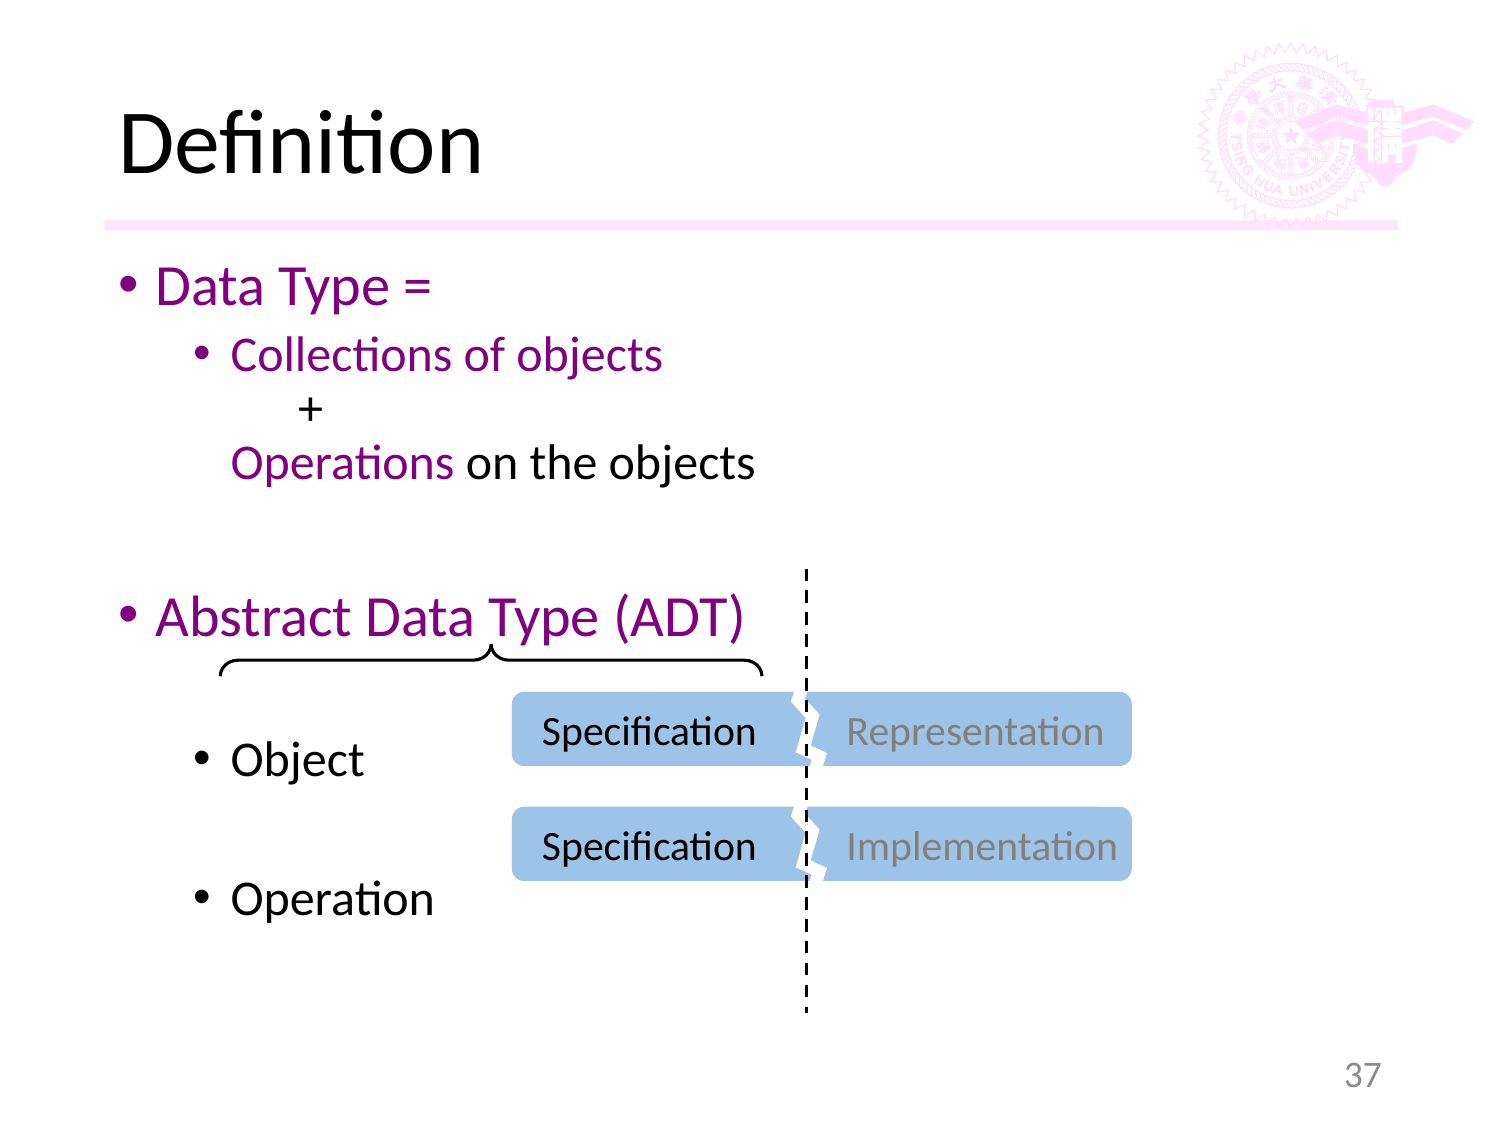

# Definition
Data Type =
Collections of objects
      +
Operations on the objects

Abstract Data Type (ADT)

Object

Operation

Specification
Representation

Specification
Implementation
37